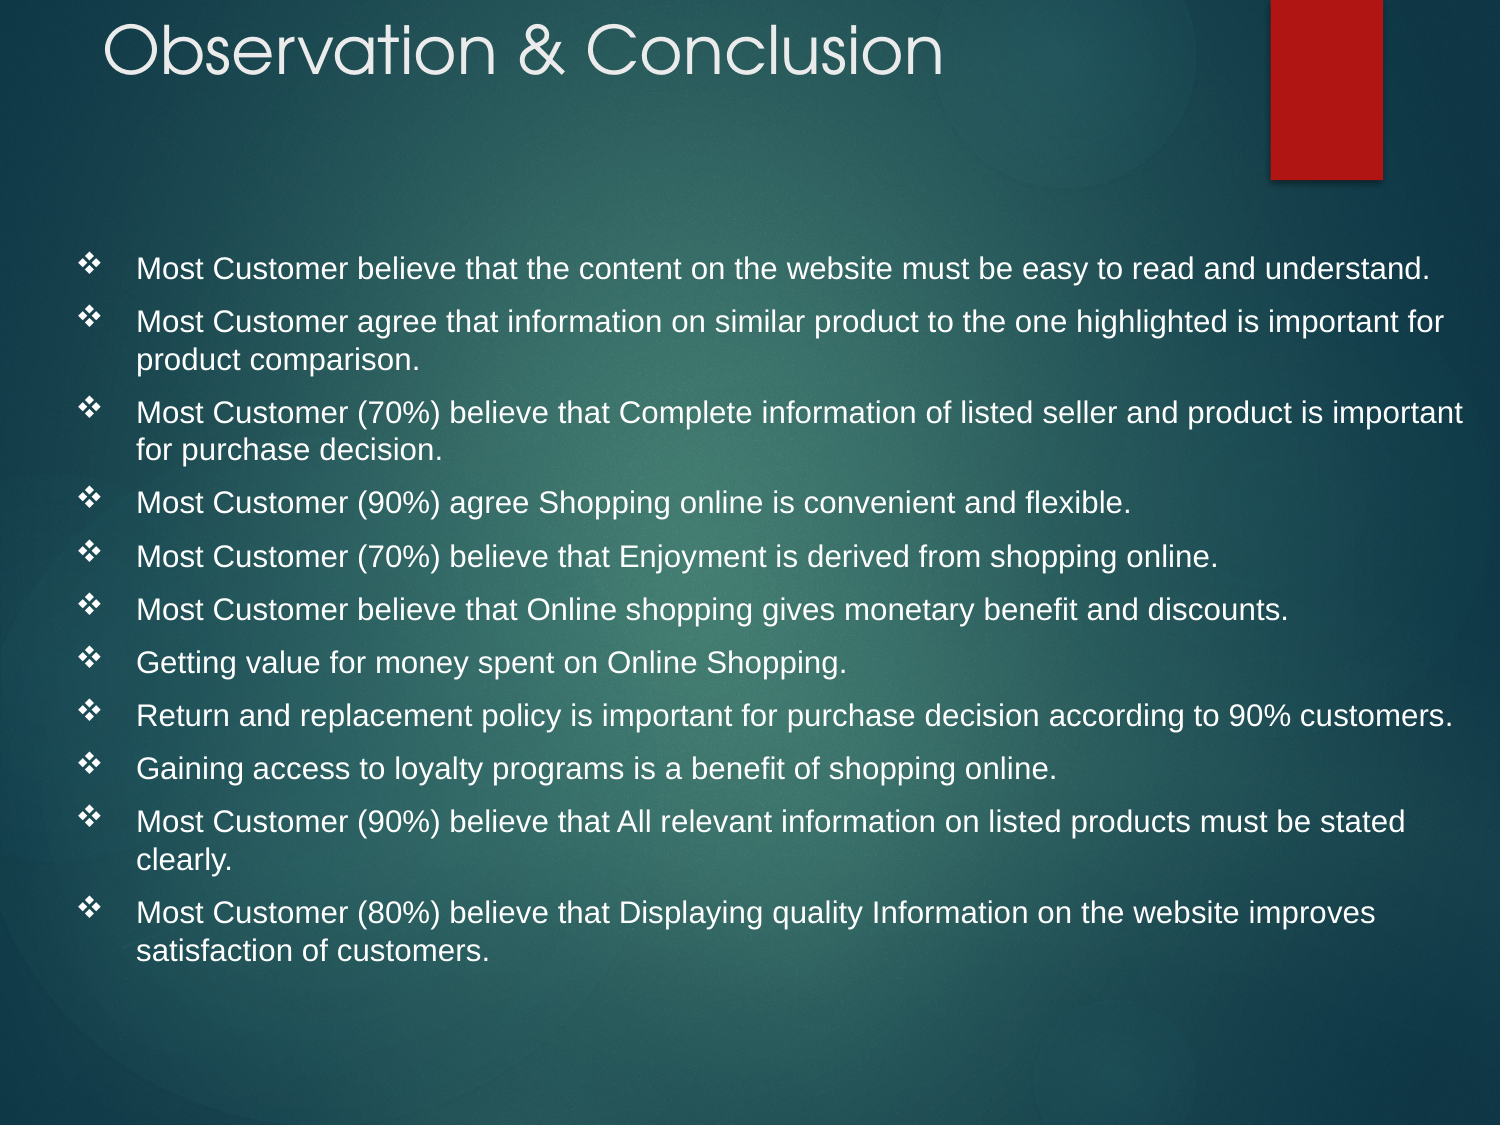

# Observation & Conclusion

Most Customer believe that the content on the website must be easy to read and understand.
Most Customer agree that information on similar product to the one highlighted is important for product comparison.
Most Customer (70%) believe that Complete information of listed seller and product is important for purchase decision.
Most Customer (90%) agree Shopping online is convenient and flexible.
Most Customer (70%) believe that Enjoyment is derived from shopping online.
Most Customer believe that Online shopping gives monetary benefit and discounts.
Getting value for money spent on Online Shopping.
Return and replacement policy is important for purchase decision according to 90% customers.
Gaining access to loyalty programs is a benefit of shopping online.
Most Customer (90%) believe that All relevant information on listed products must be stated clearly.
Most Customer (80%) believe that Displaying quality Information on the website improves satisfaction of customers.